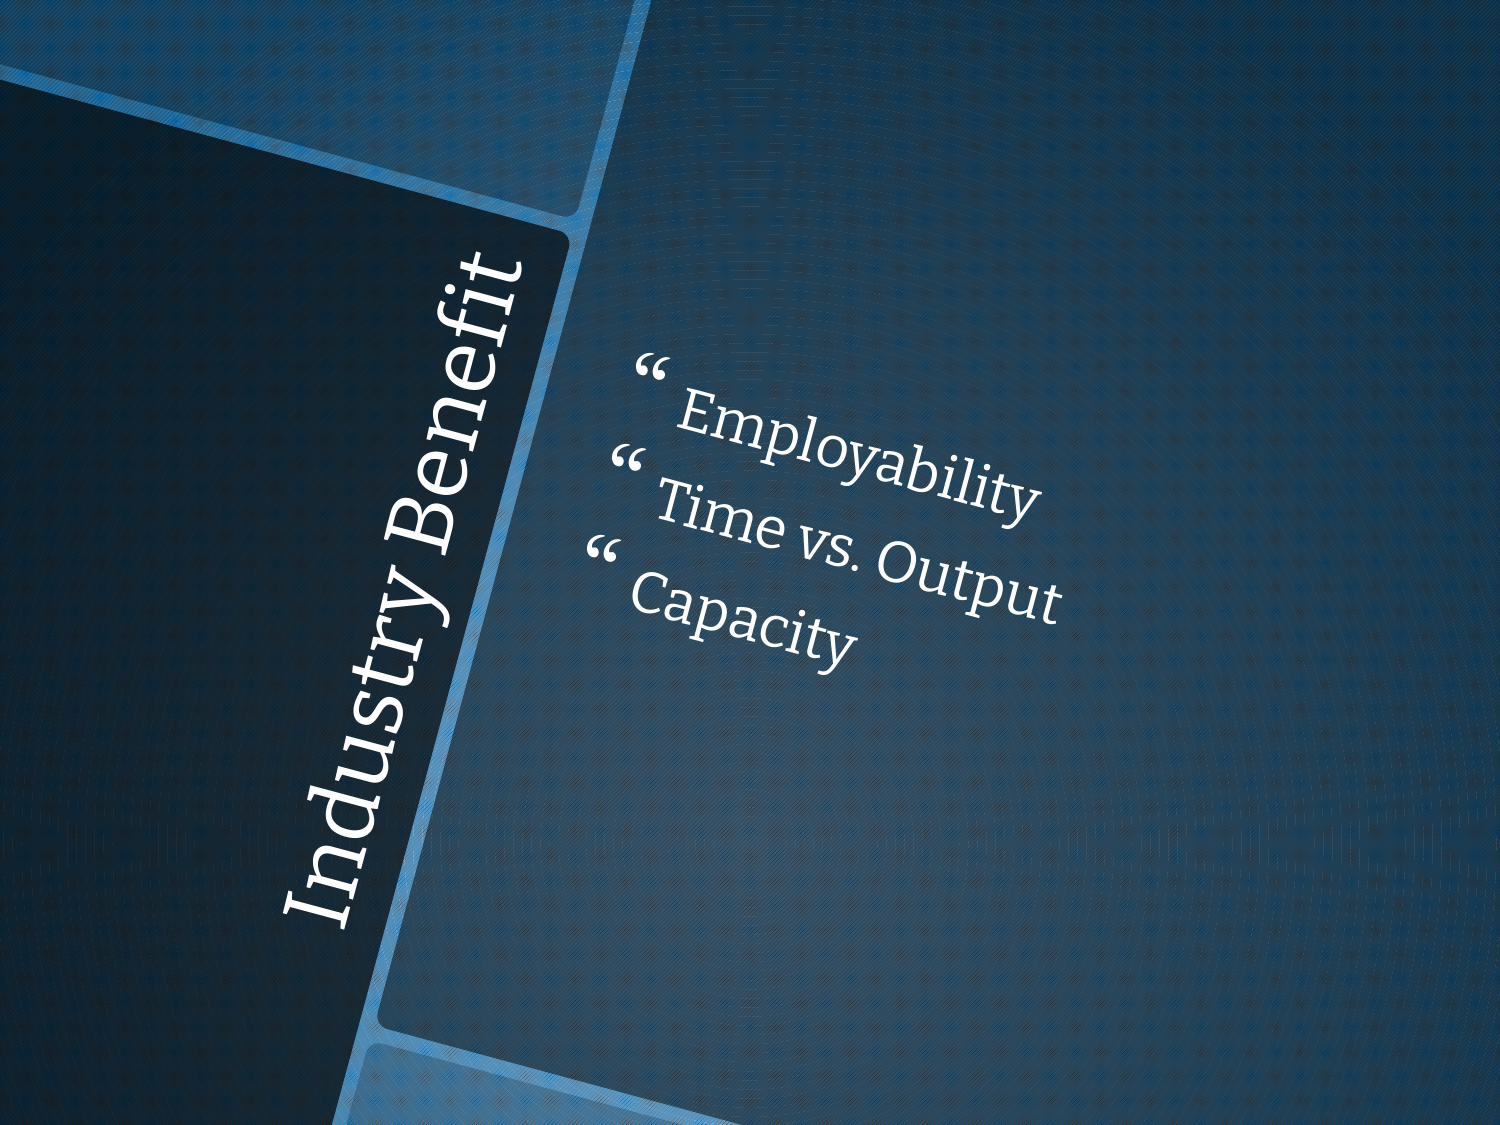

Employability
Time vs. Output
Capacity
# Industry Benefit